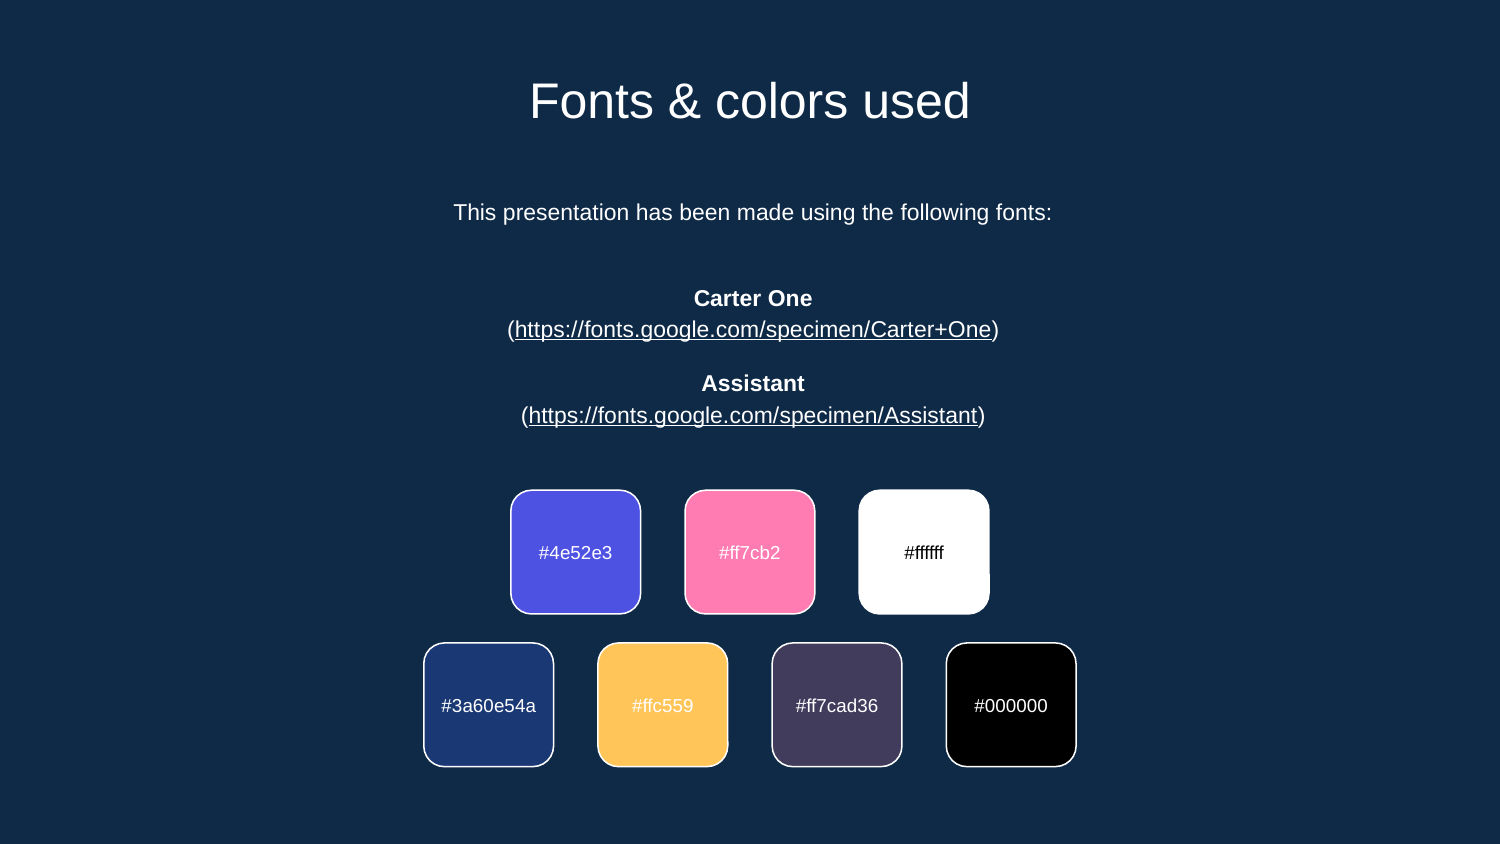

Fonts & colors used
This presentation has been made using the following fonts:

Carter One
(https://fonts.google.com/specimen/Carter+One)

Assistant
(https://fonts.google.com/specimen/Assistant)

#4e52e3
#ff7cb2
#ffffff

#3a60e54a
#ffc559
#ff7cad36
#000000